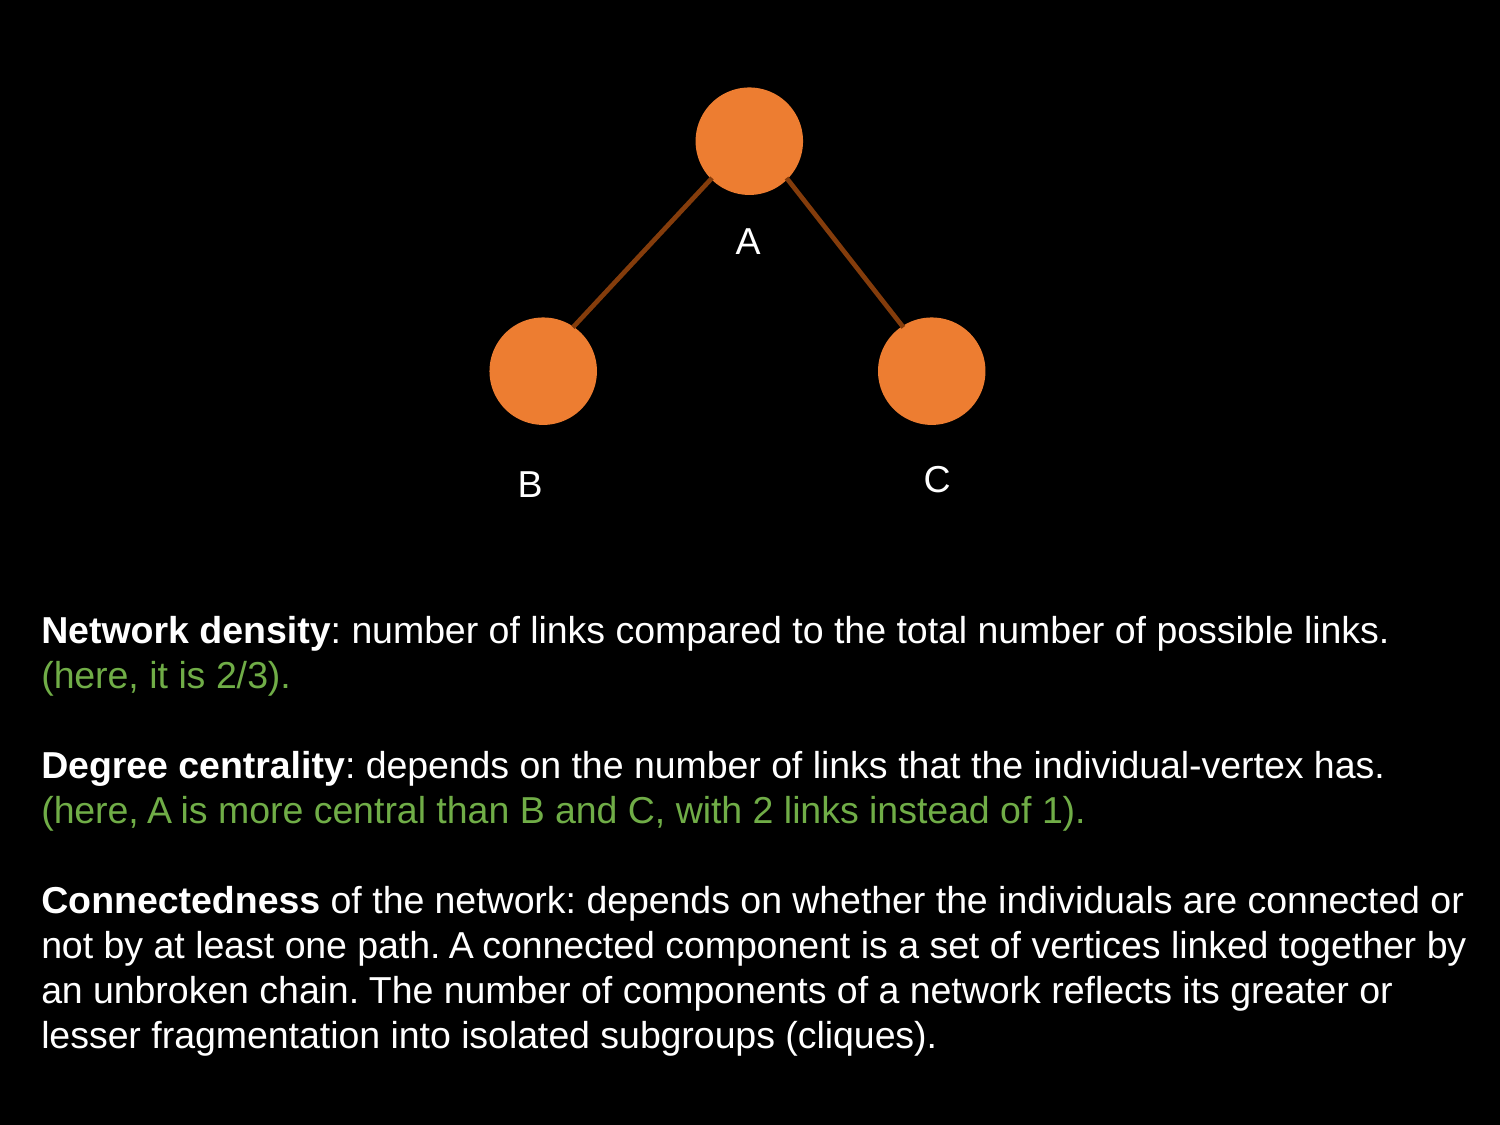

A

C
B
Network density: number of links compared to the total number of possible links. (here, it is 2/3).

Degree centrality: depends on the number of links that the individual-vertex has. (here, A is more central than B and C, with 2 links instead of 1).

Connectedness of the network: depends on whether the individuals are connected or not by at least one path. A connected component is a set of vertices linked together by an unbroken chain. The number of components of a network reflects its greater or lesser fragmentation into isolated subgroups (cliques).